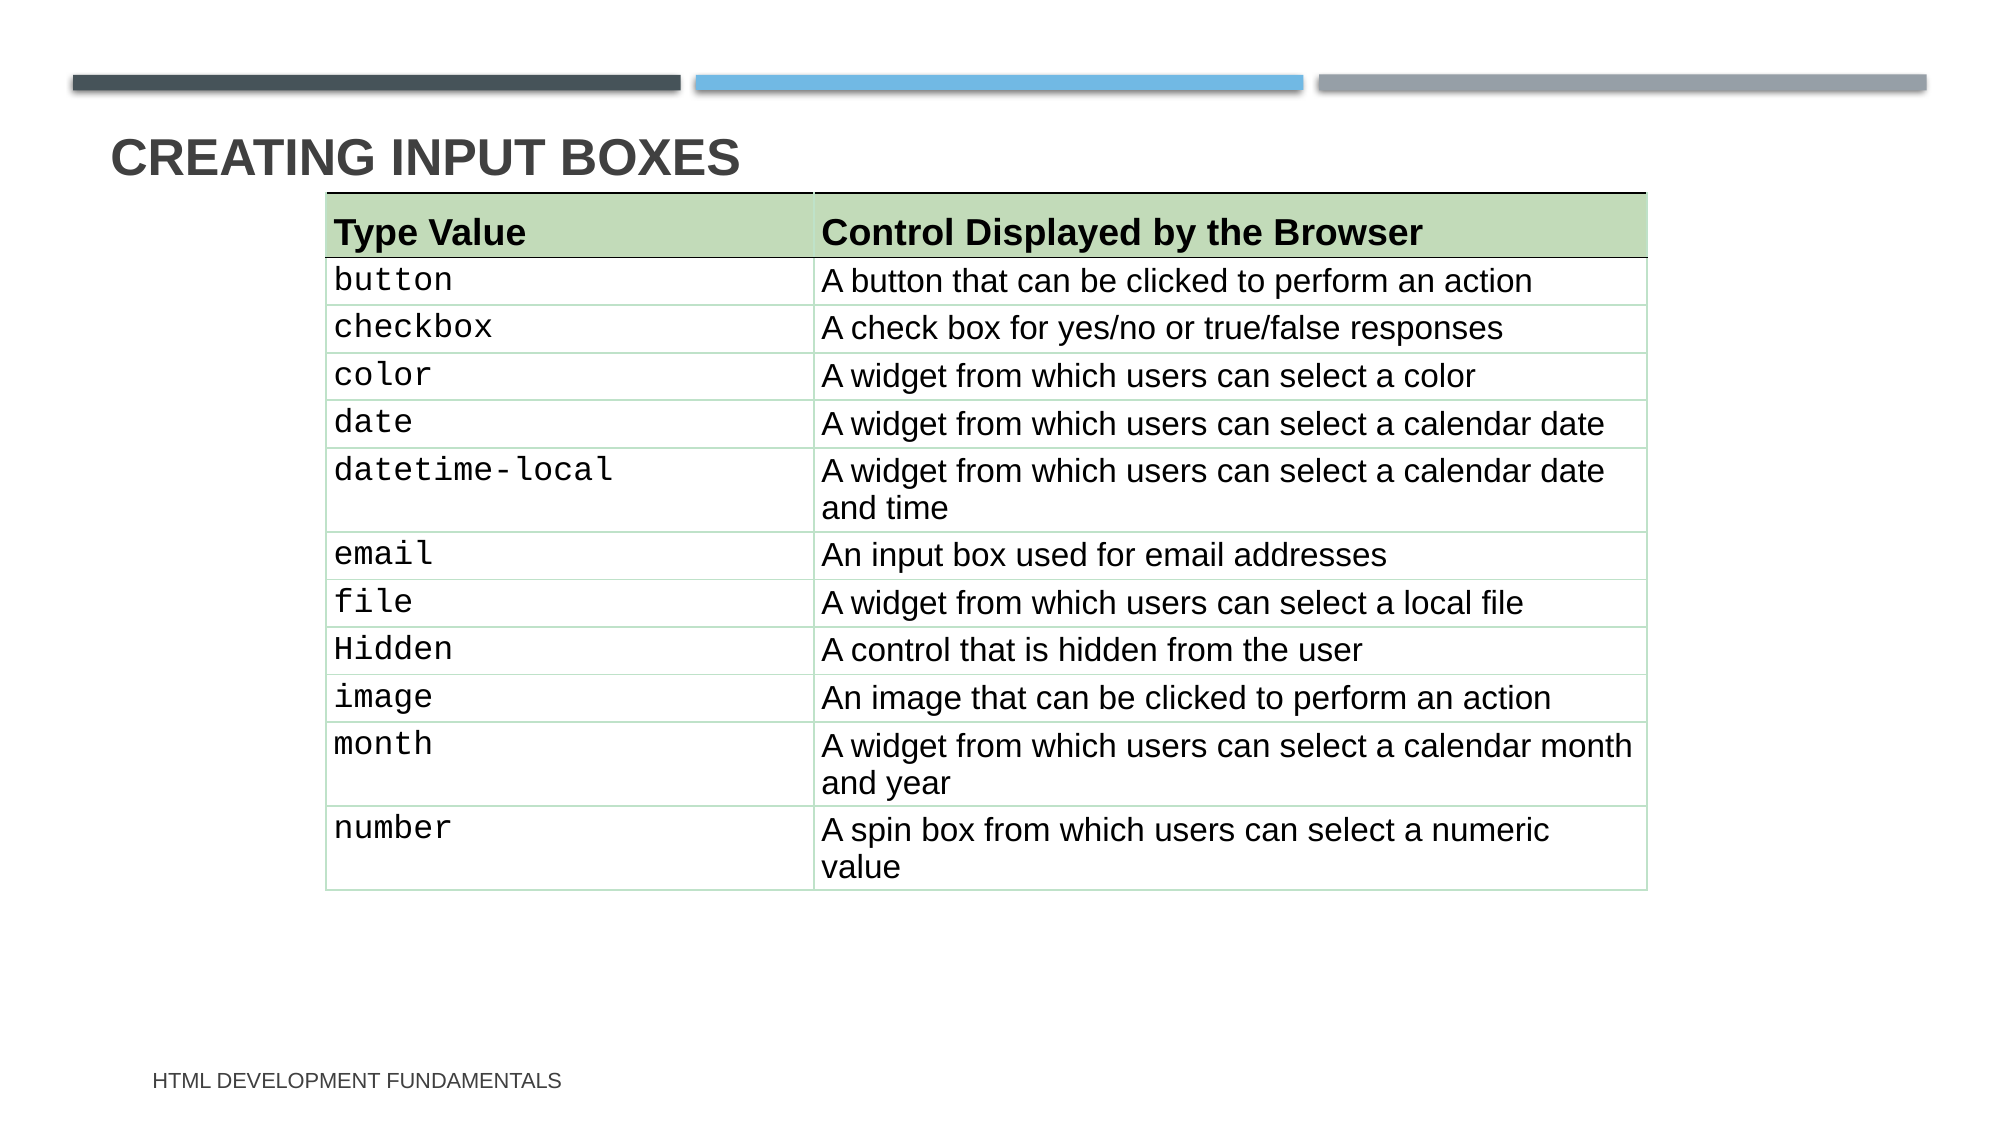

# Creating Input Boxes
| Type Value | Control Displayed by the Browser |
| --- | --- |
| button | A button that can be clicked to perform an action |
| checkbox | A check box for yes/no or true/false responses |
| color | A widget from which users can select a color |
| date | A widget from which users can select a calendar date |
| datetime-local | A widget from which users can select a calendar date and time |
| email | An input box used for email addresses |
| file | A widget from which users can select a local file |
| Hidden | A control that is hidden from the user |
| image | An image that can be clicked to perform an action |
| month | A widget from which users can select a calendar month and year |
| number | A spin box from which users can select a numeric value |
HTML Development Fundamentals